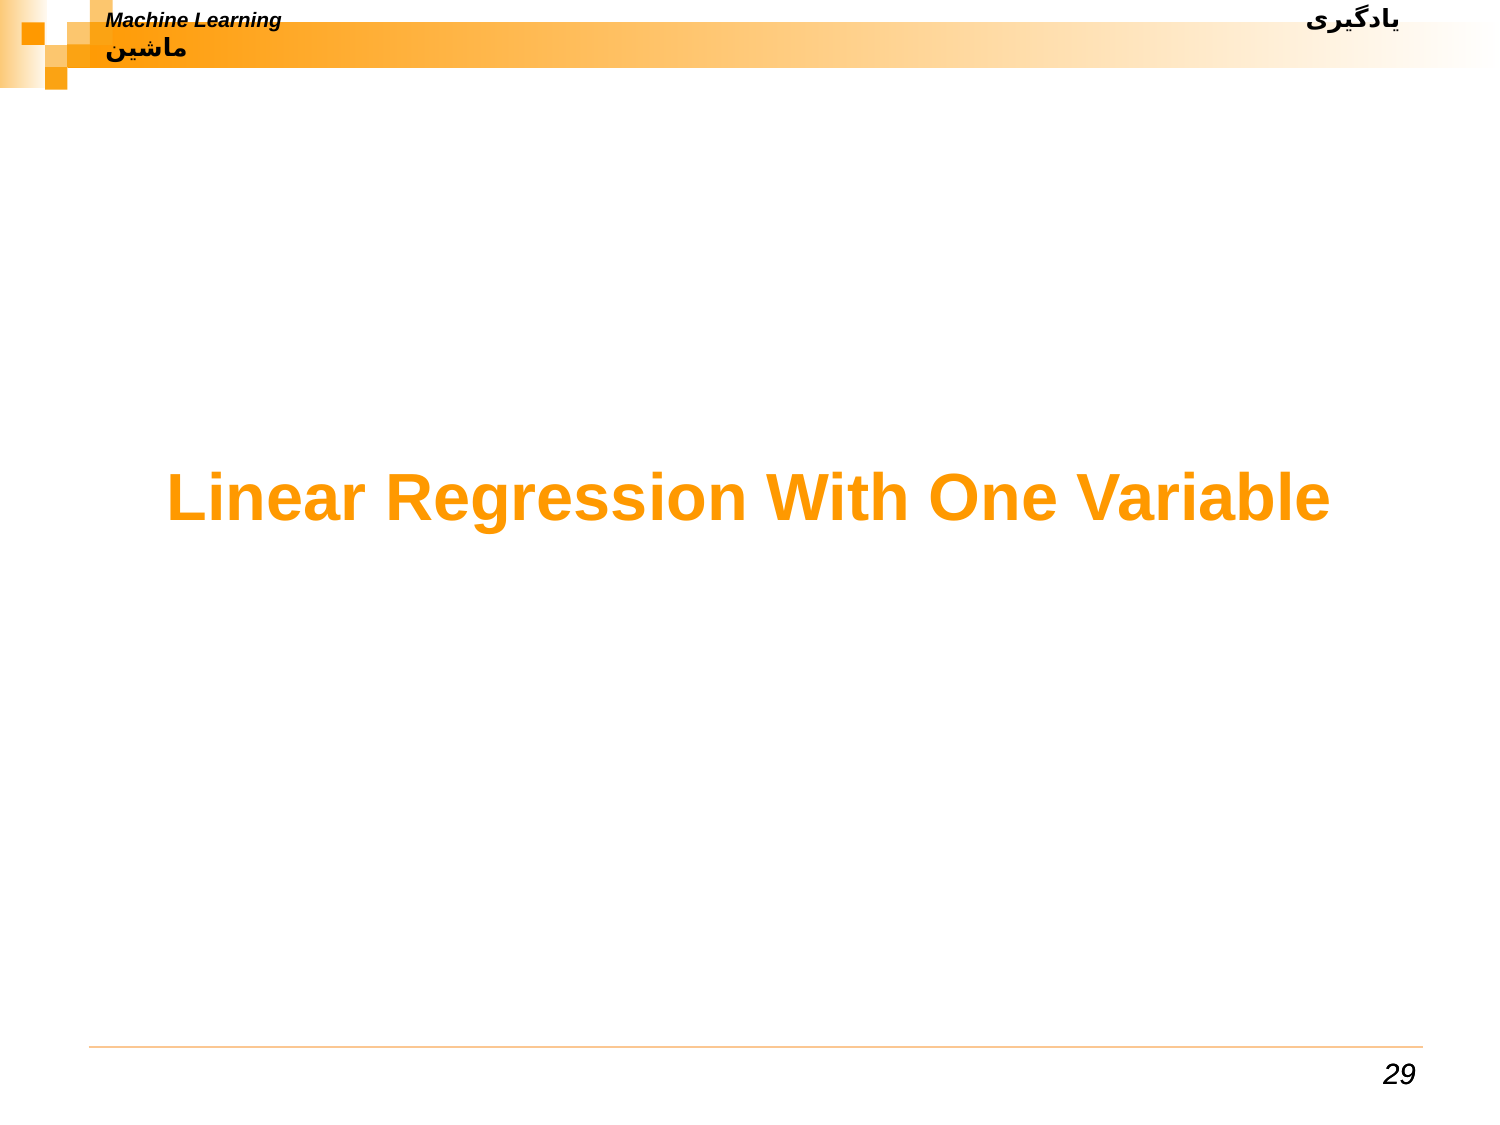

Machine Learning					             		یادگیری ماشین
# Linear Regression With One Variable
29
29